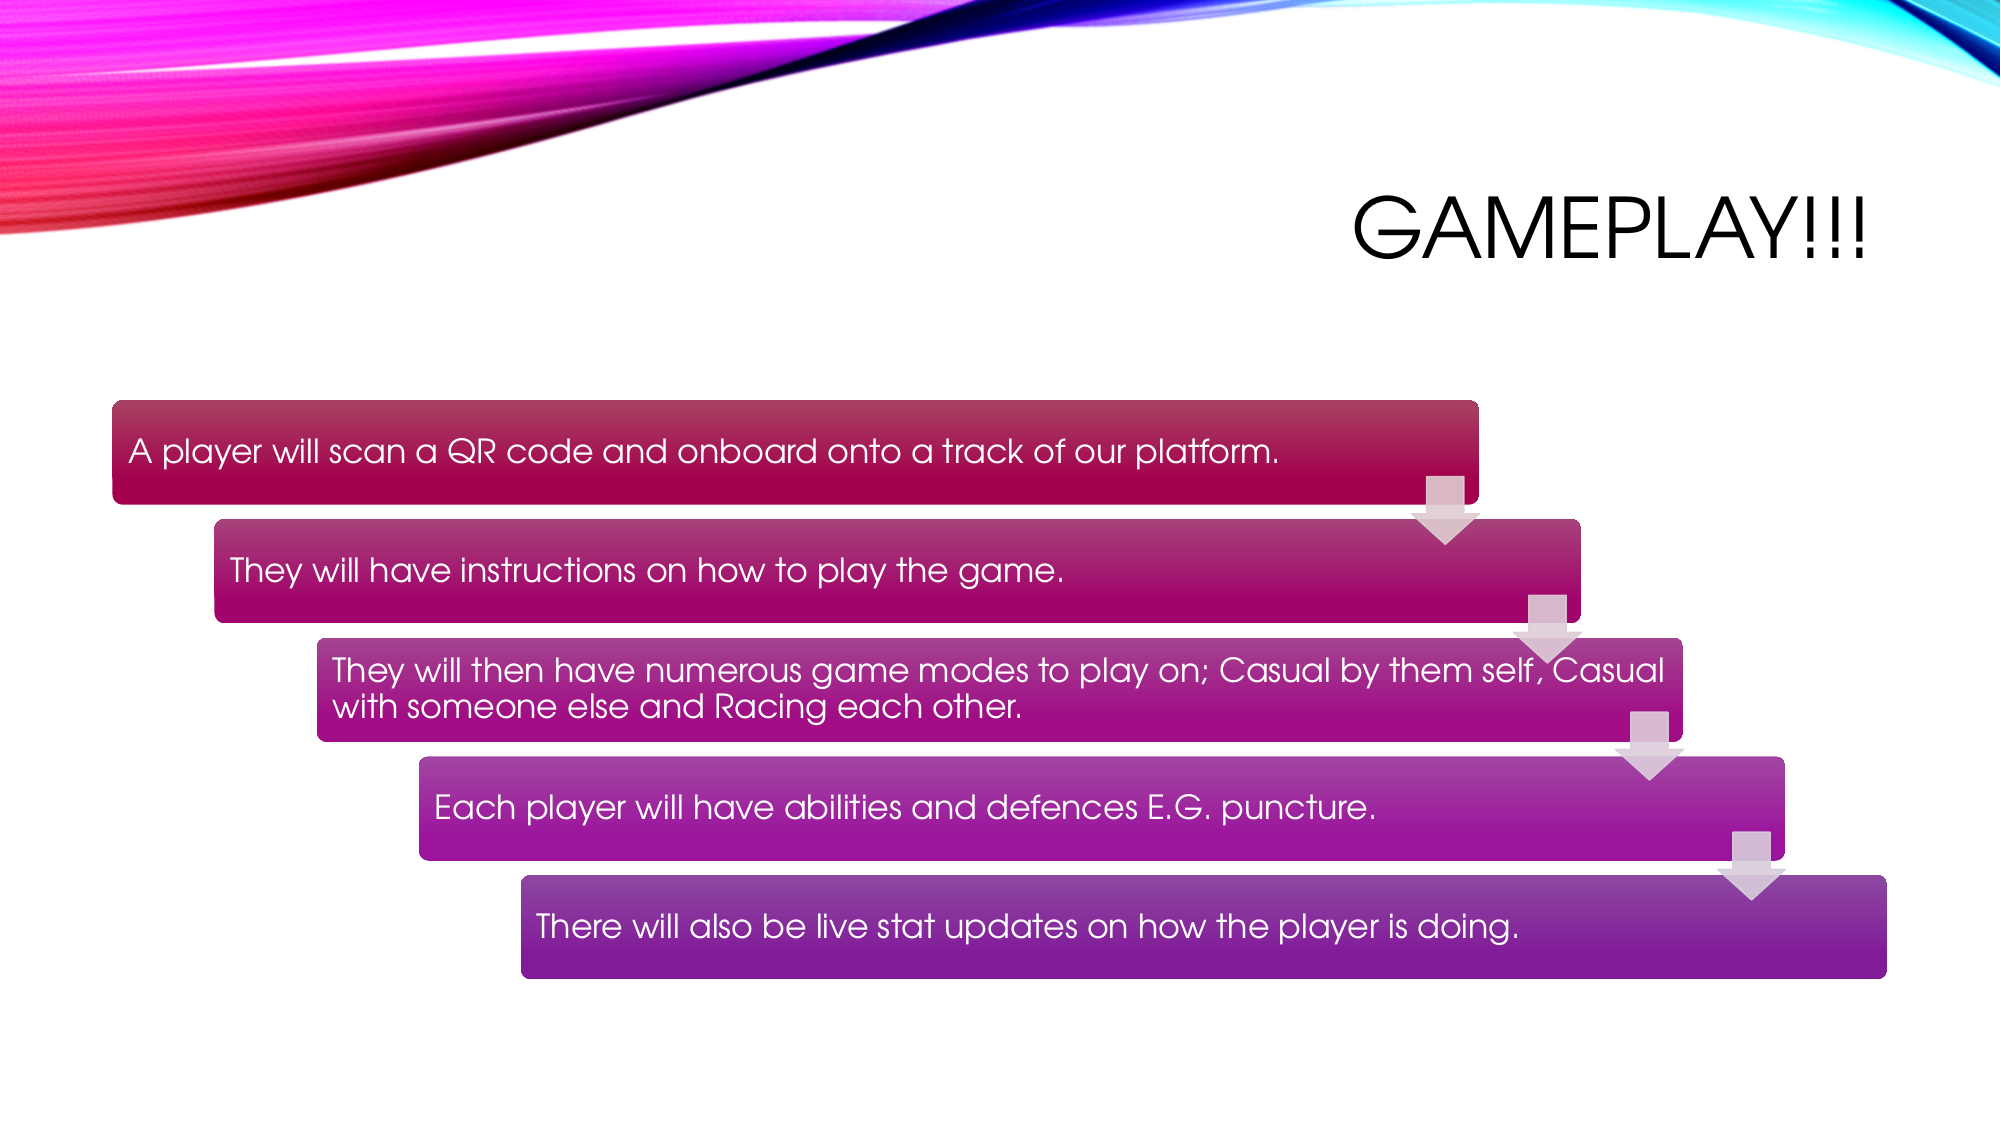

# GAMEPLAY!!!
A player will scan a QR code and onboard onto a track of our platform.
They will have instructions on how to play the game.
They will then have numerous game modes to play on; Casual by them self, Casual with someone else and Racing each other.
Each player will have abilities and defences E.G. puncture.
There will also be live stat updates on how the player is doing.